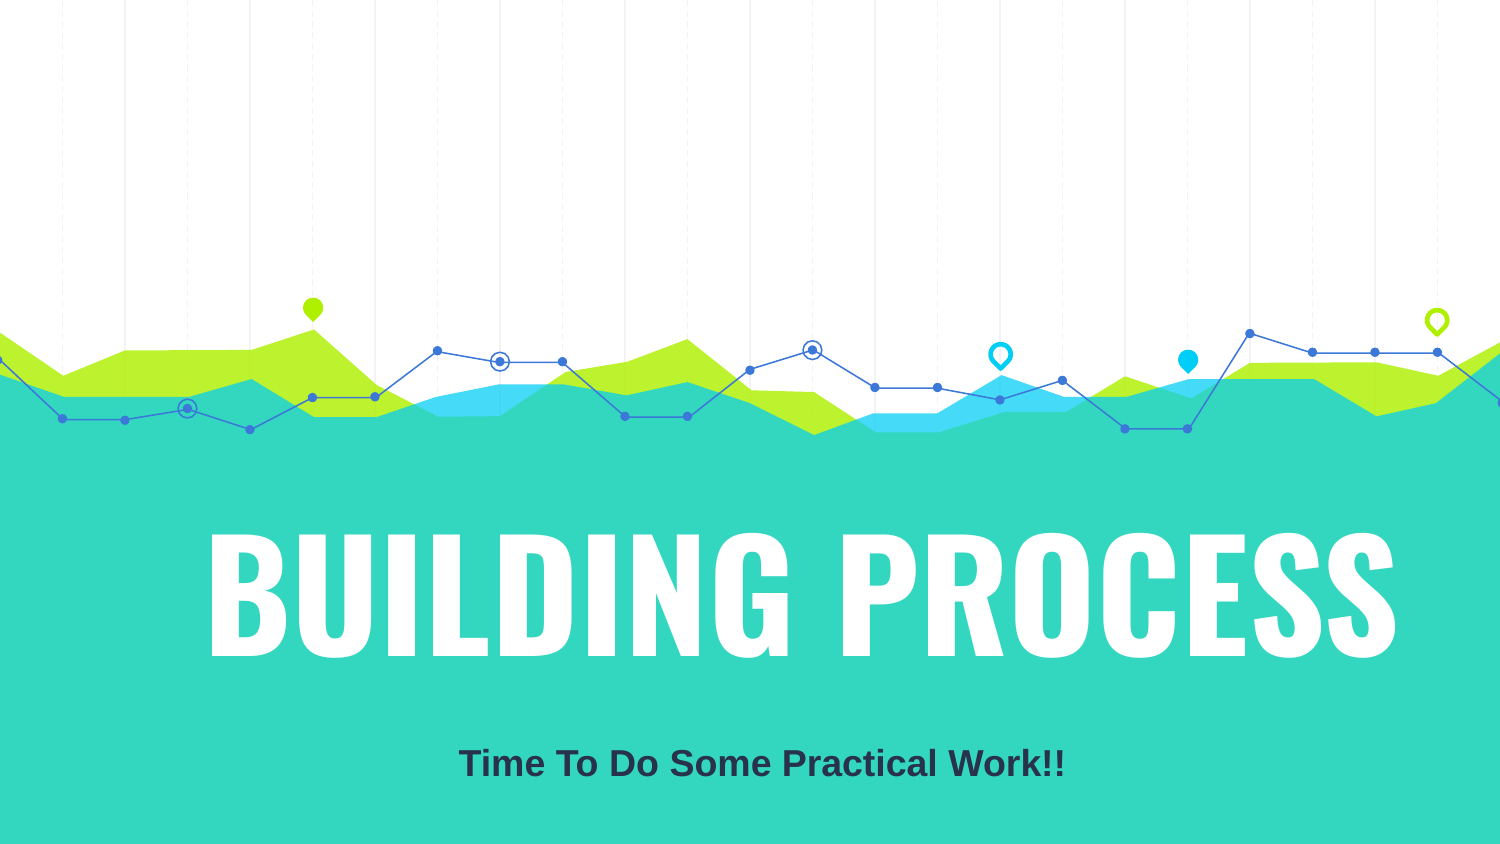

# BUILDING PROCESS
Time To Do Some Practical Work!!